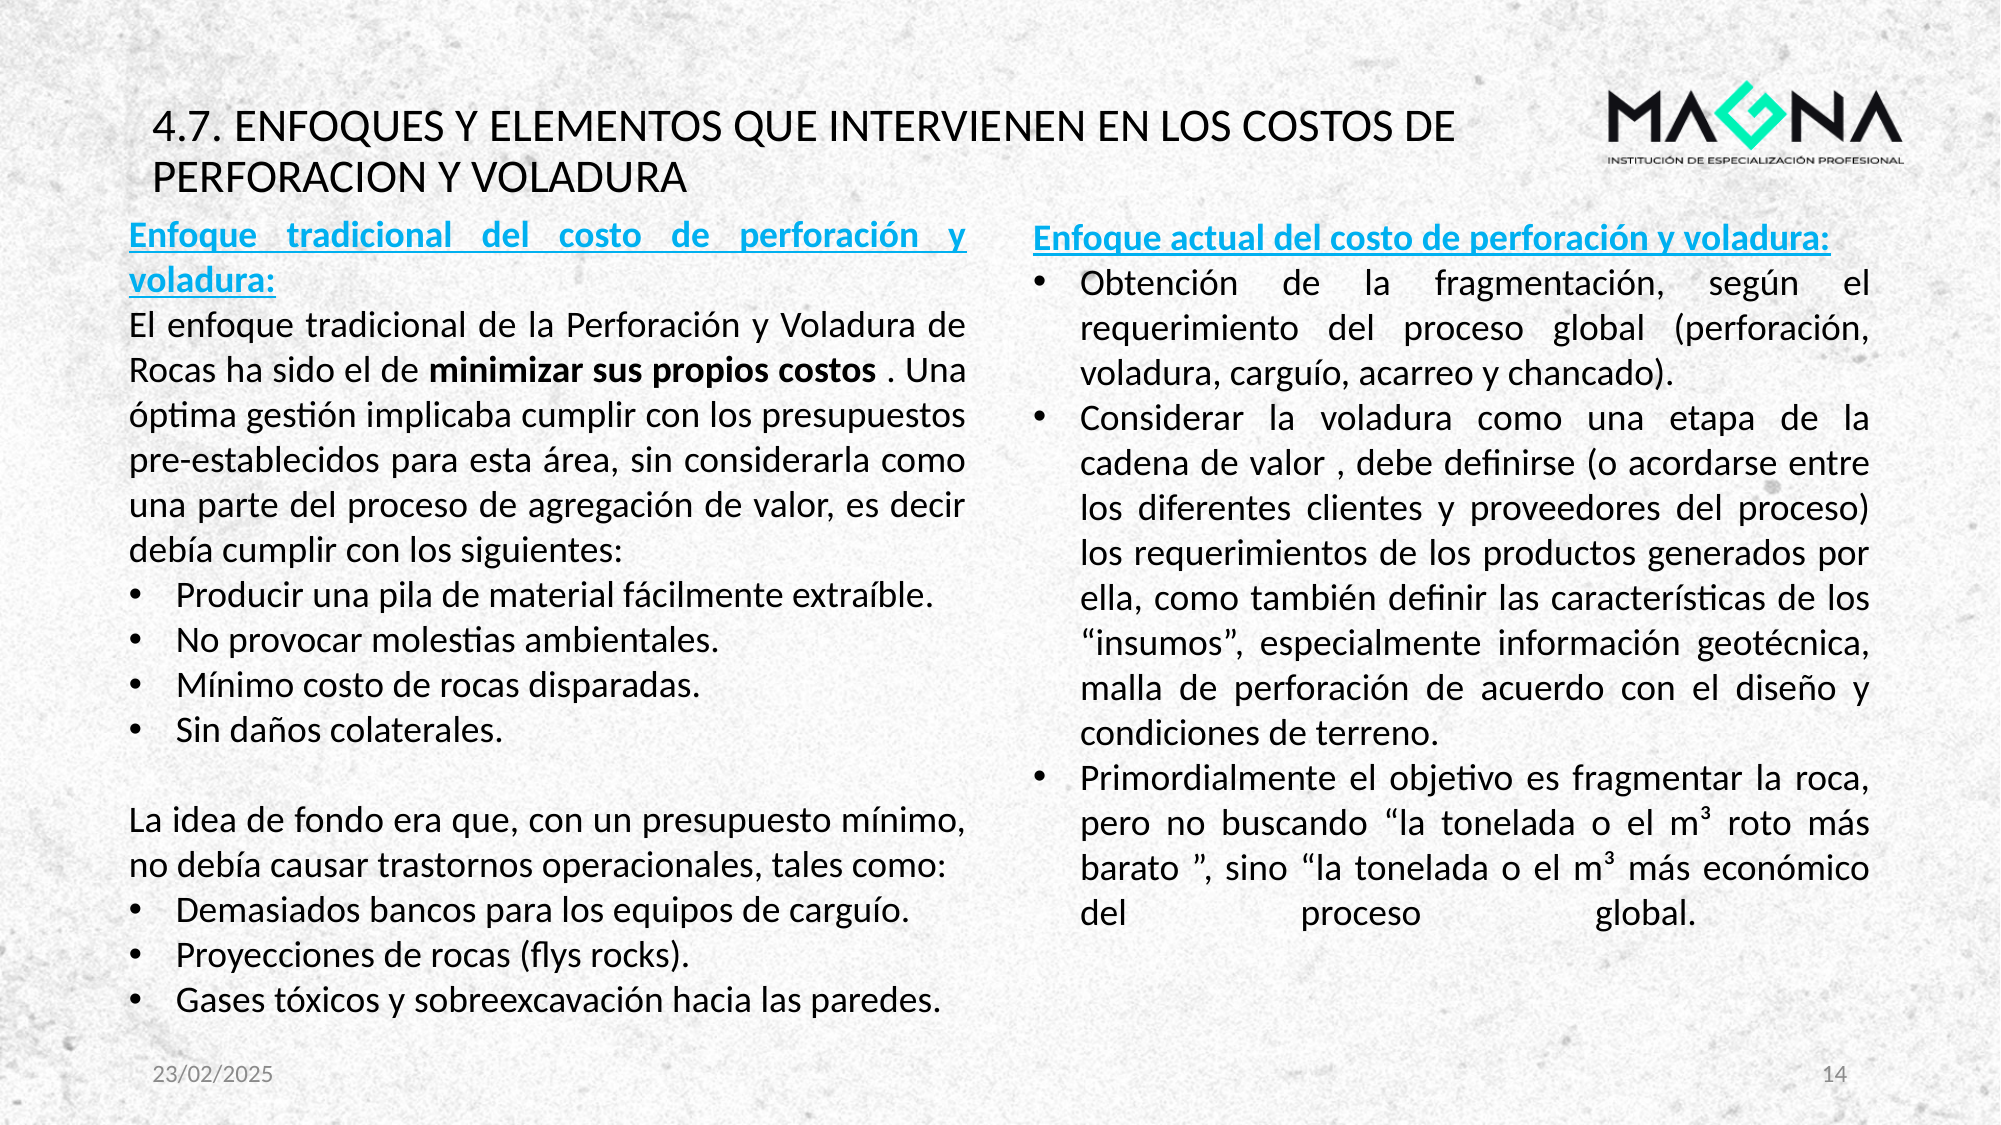

# 4.7. ENFOQUES Y ELEMENTOS QUE INTERVIENEN EN LOS COSTOS DE PERFORACION Y VOLADURA
Enfoque tradicional del costo de perforación y voladura:
El enfoque tradicional de la Perforación y Voladura de Rocas ha sido el de minimizar sus propios costos . Una óptima gestión implicaba cumplir con los presupuestos pre-establecidos para esta área, sin considerarla como una parte del proceso de agregación de valor, es decir debía cumplir con los siguientes:
Producir una pila de material fácilmente extraíble.
No provocar molestias ambientales.
Mínimo costo de rocas disparadas.
Sin daños colaterales.

La idea de fondo era que, con un presupuesto mínimo, no debía causar trastornos operacionales, tales como:
Demasiados bancos para los equipos de carguío.
Proyecciones de rocas (flys rocks).
Gases tóxicos y sobreexcavación hacia las paredes.
Enfoque actual del costo de perforación y voladura:
Obtención de la fragmentación, según el requerimiento del proceso global (perforación, voladura, carguío, acarreo y chancado).
Considerar la voladura como una etapa de la cadena de valor , debe definirse (o acordarse entre los diferentes clientes y proveedores del proceso) los requerimientos de los productos generados por ella, como también definir las características de los “insumos”, especialmente información geotécnica, malla de perforación de acuerdo con el diseño y condiciones de terreno.
Primordialmente el objetivo es fragmentar la roca, pero no buscando “la tonelada o el m³ roto más barato ”, sino “la tonelada o el m³ más económico del proceso global.
23/02/2025
14